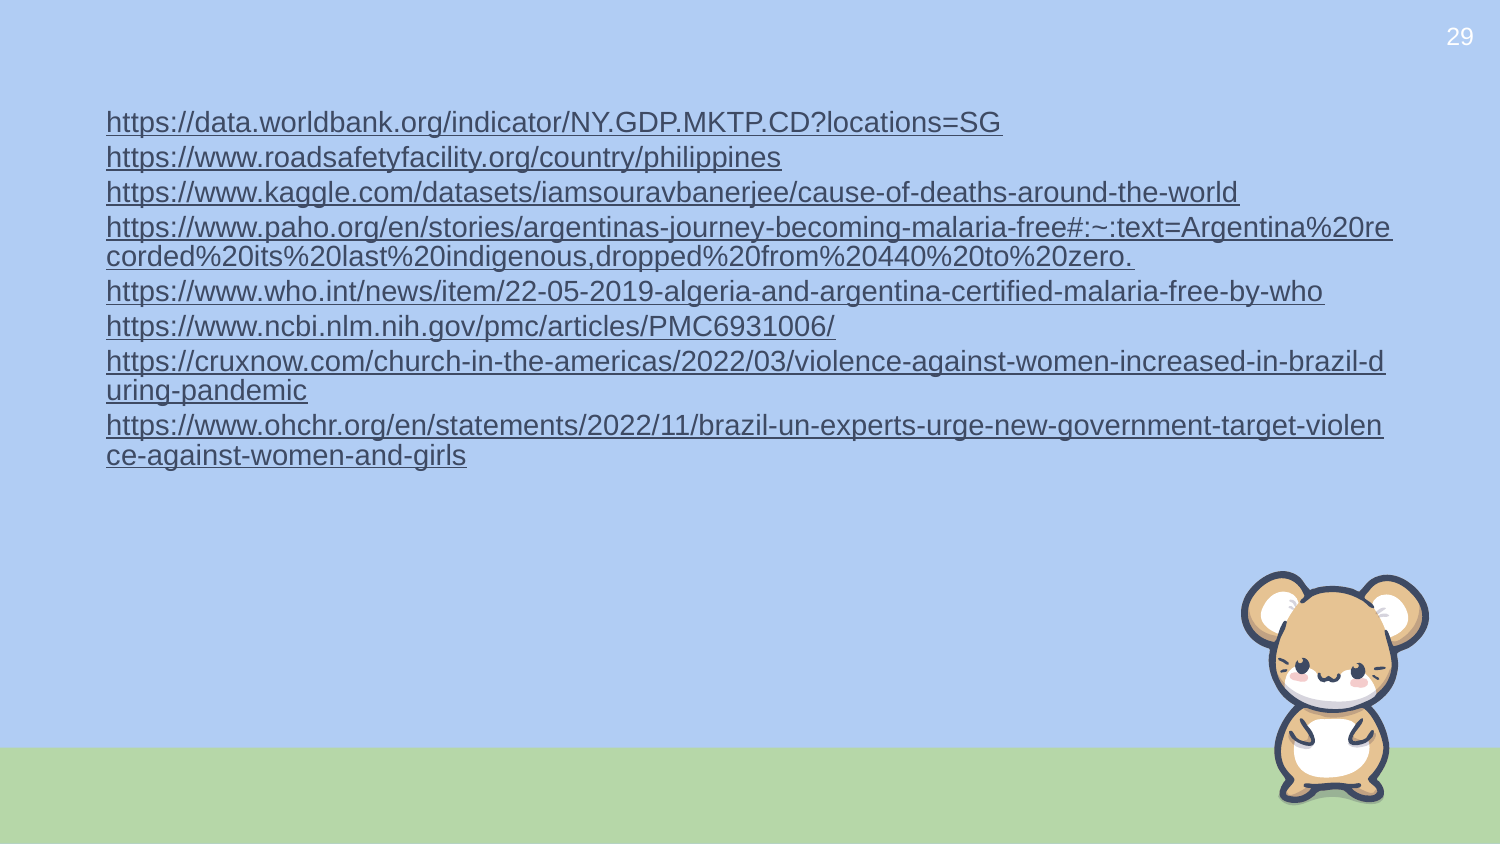

29
https://data.worldbank.org/indicator/NY.GDP.MKTP.CD?locations=SG
https://www.roadsafetyfacility.org/country/philippines
https://www.kaggle.com/datasets/iamsouravbanerjee/cause-of-deaths-around-the-world
https://www.paho.org/en/stories/argentinas-journey-becoming-malaria-free#:~:text=Argentina%20recorded%20its%20last%20indigenous,dropped%20from%20440%20to%20zero.
https://www.who.int/news/item/22-05-2019-algeria-and-argentina-certified-malaria-free-by-who
https://www.ncbi.nlm.nih.gov/pmc/articles/PMC6931006/
https://cruxnow.com/church-in-the-americas/2022/03/violence-against-women-increased-in-brazil-during-pandemic
https://www.ohchr.org/en/statements/2022/11/brazil-un-experts-urge-new-government-target-violence-against-women-and-girls